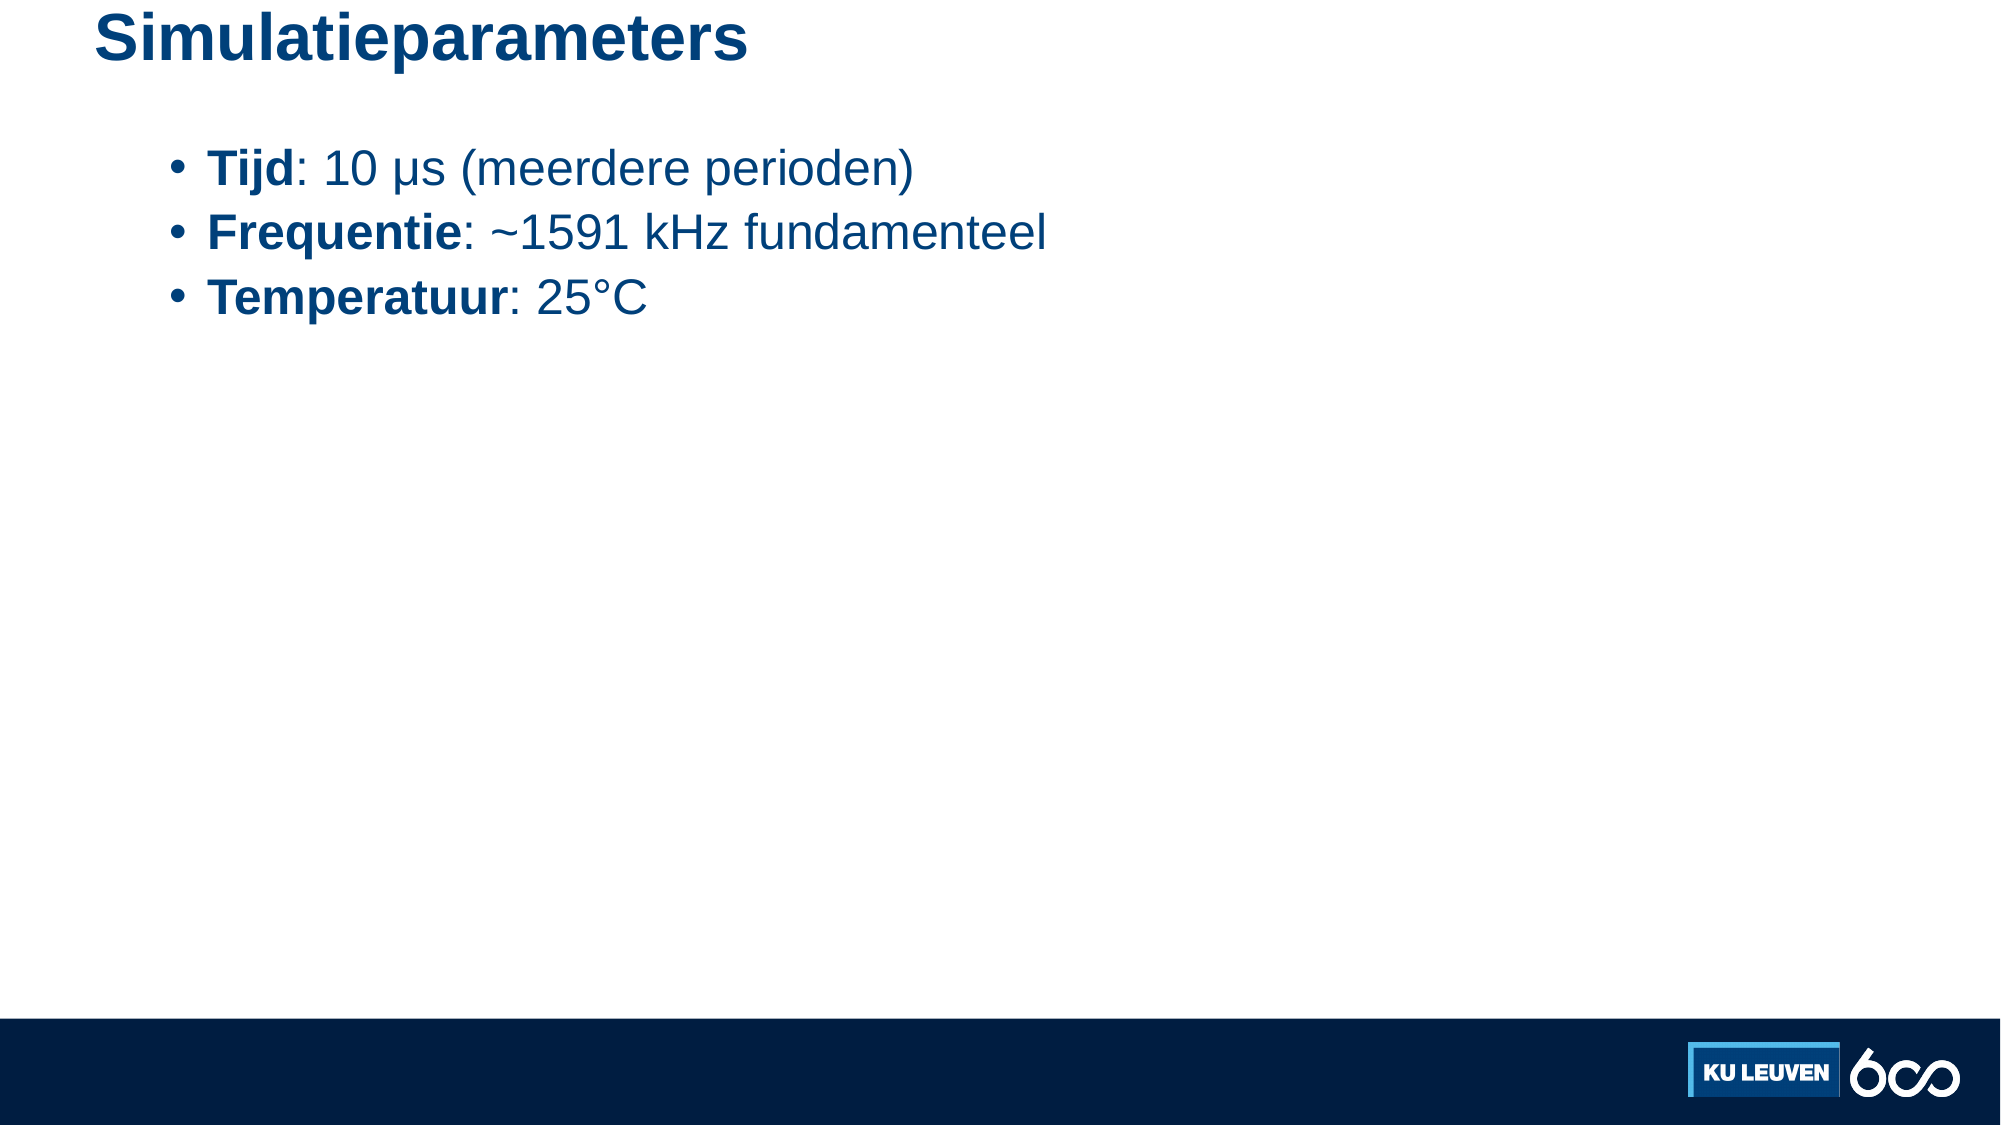

# Simulatieparameters
Tijd: 10 μs (meerdere perioden)
Frequentie: ~1591 kHz fundamenteel
Temperatuur: 25°C